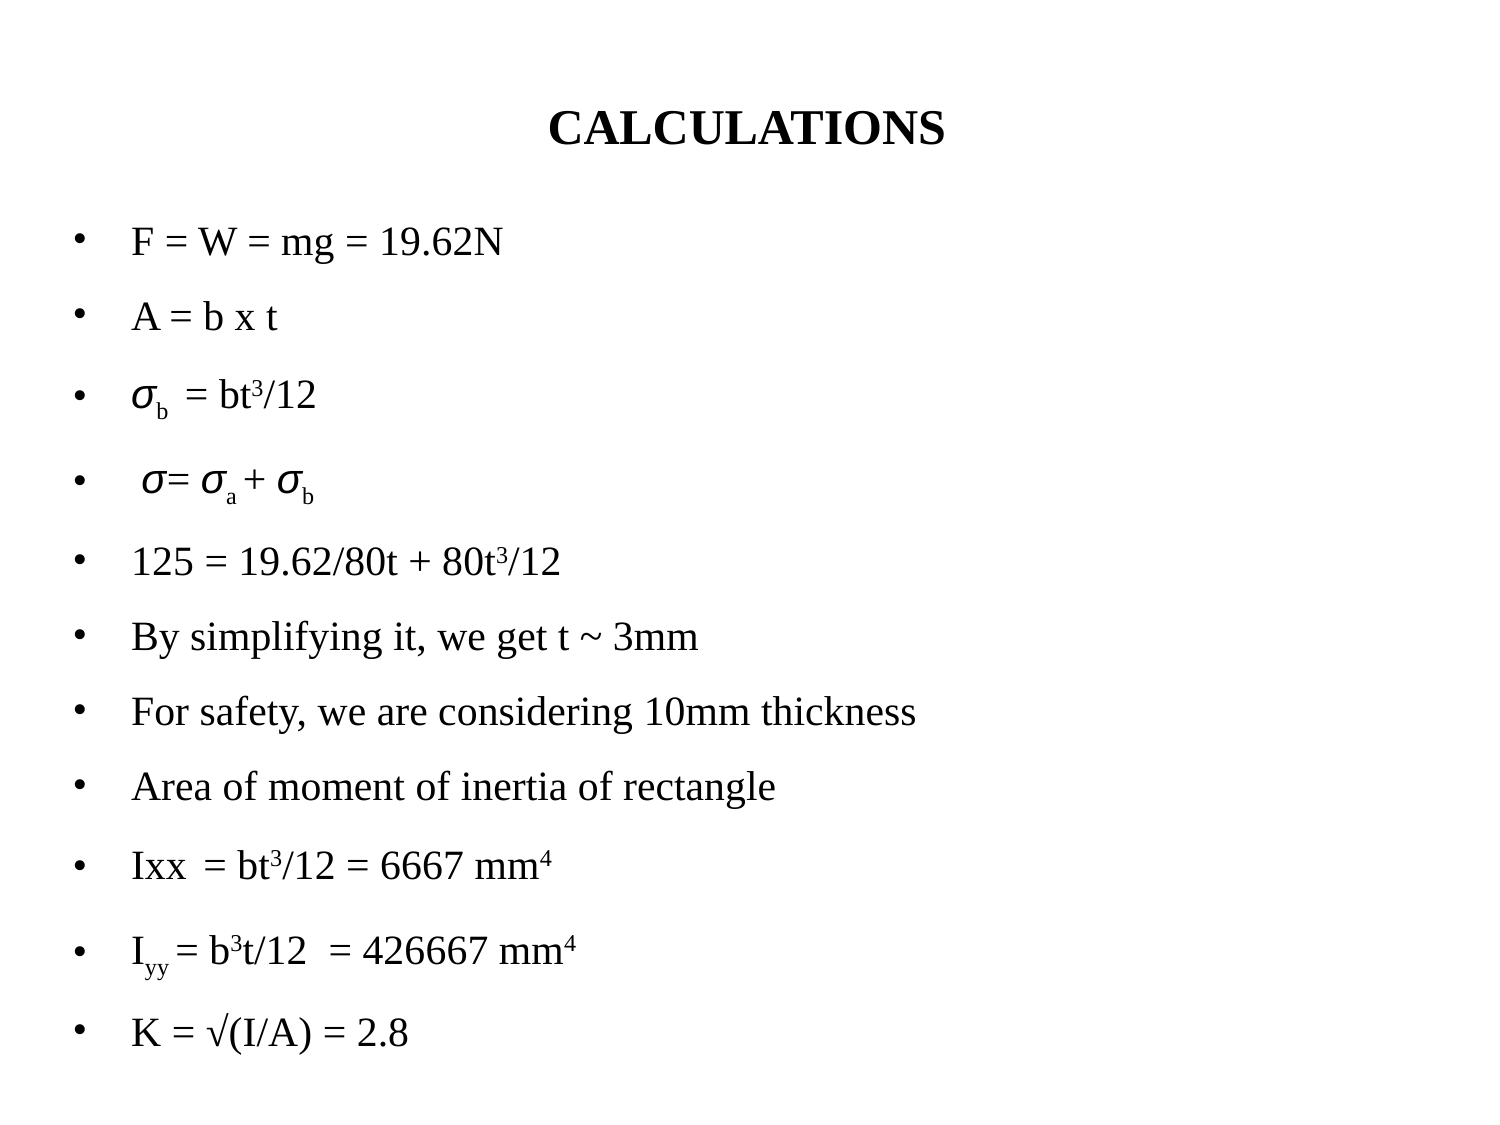

# CALCULATIONS
F = W = mg = 19.62N
A = b x t
σb  = bt3/12
 σ= σa + σb
125 = 19.62/80t + 80t3/12
By simplifying it, we get t ~ 3mm
For safety, we are considering 10mm thickness
Area of moment of inertia of rectangle
Ixx  = bt3/12 = 6667 mm4
Iyy = b3t/12  = 426667 mm4
K = √(I/A) = 2.8